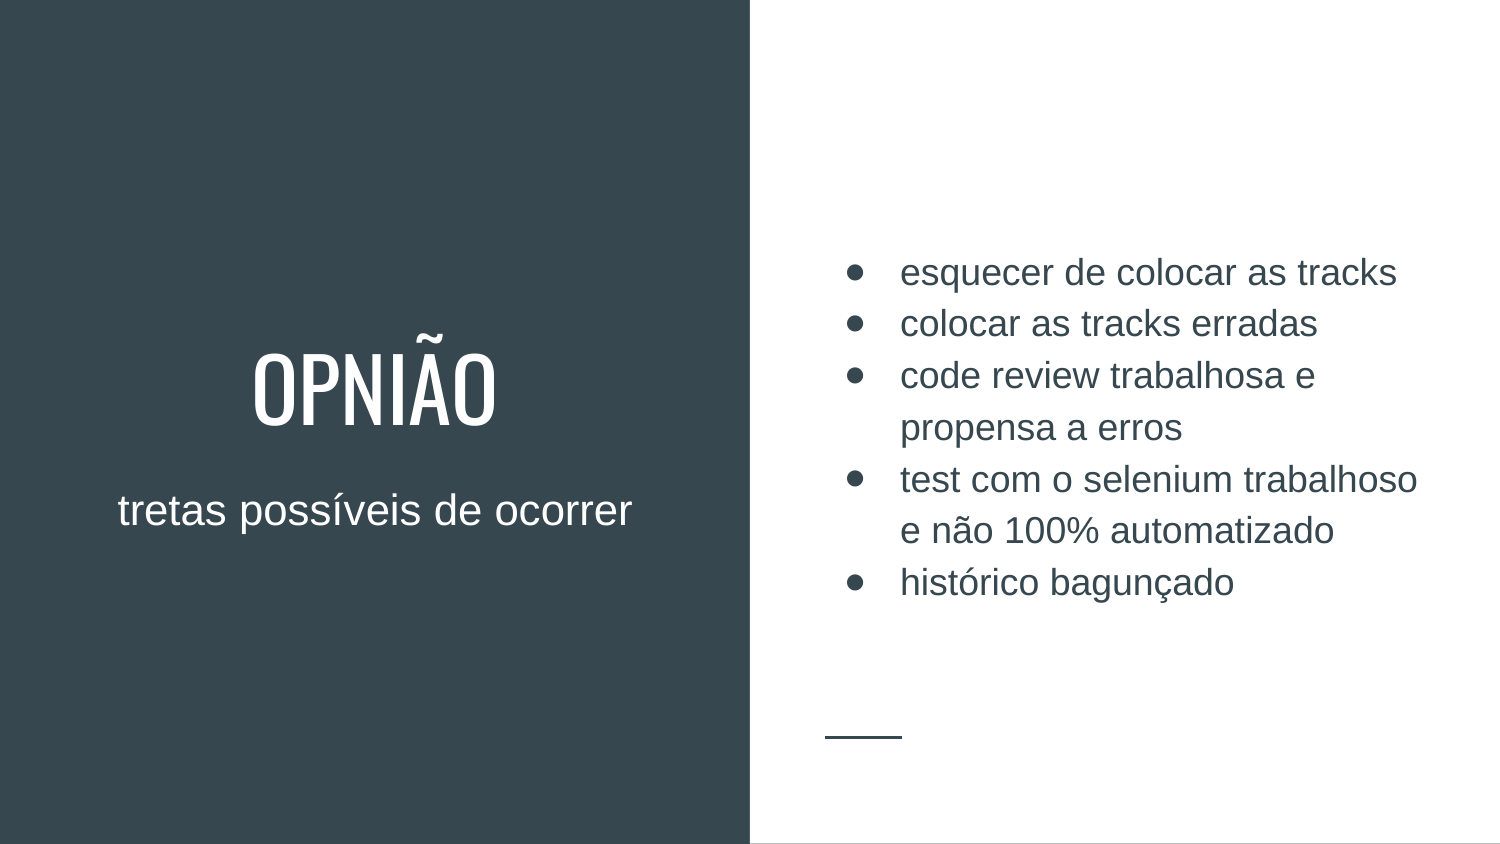

esquecer de colocar as tracks
colocar as tracks erradas
code review trabalhosa e propensa a erros
test com o selenium trabalhoso e não 100% automatizado
histórico bagunçado
# OPNIÃO
tretas possíveis de ocorrer